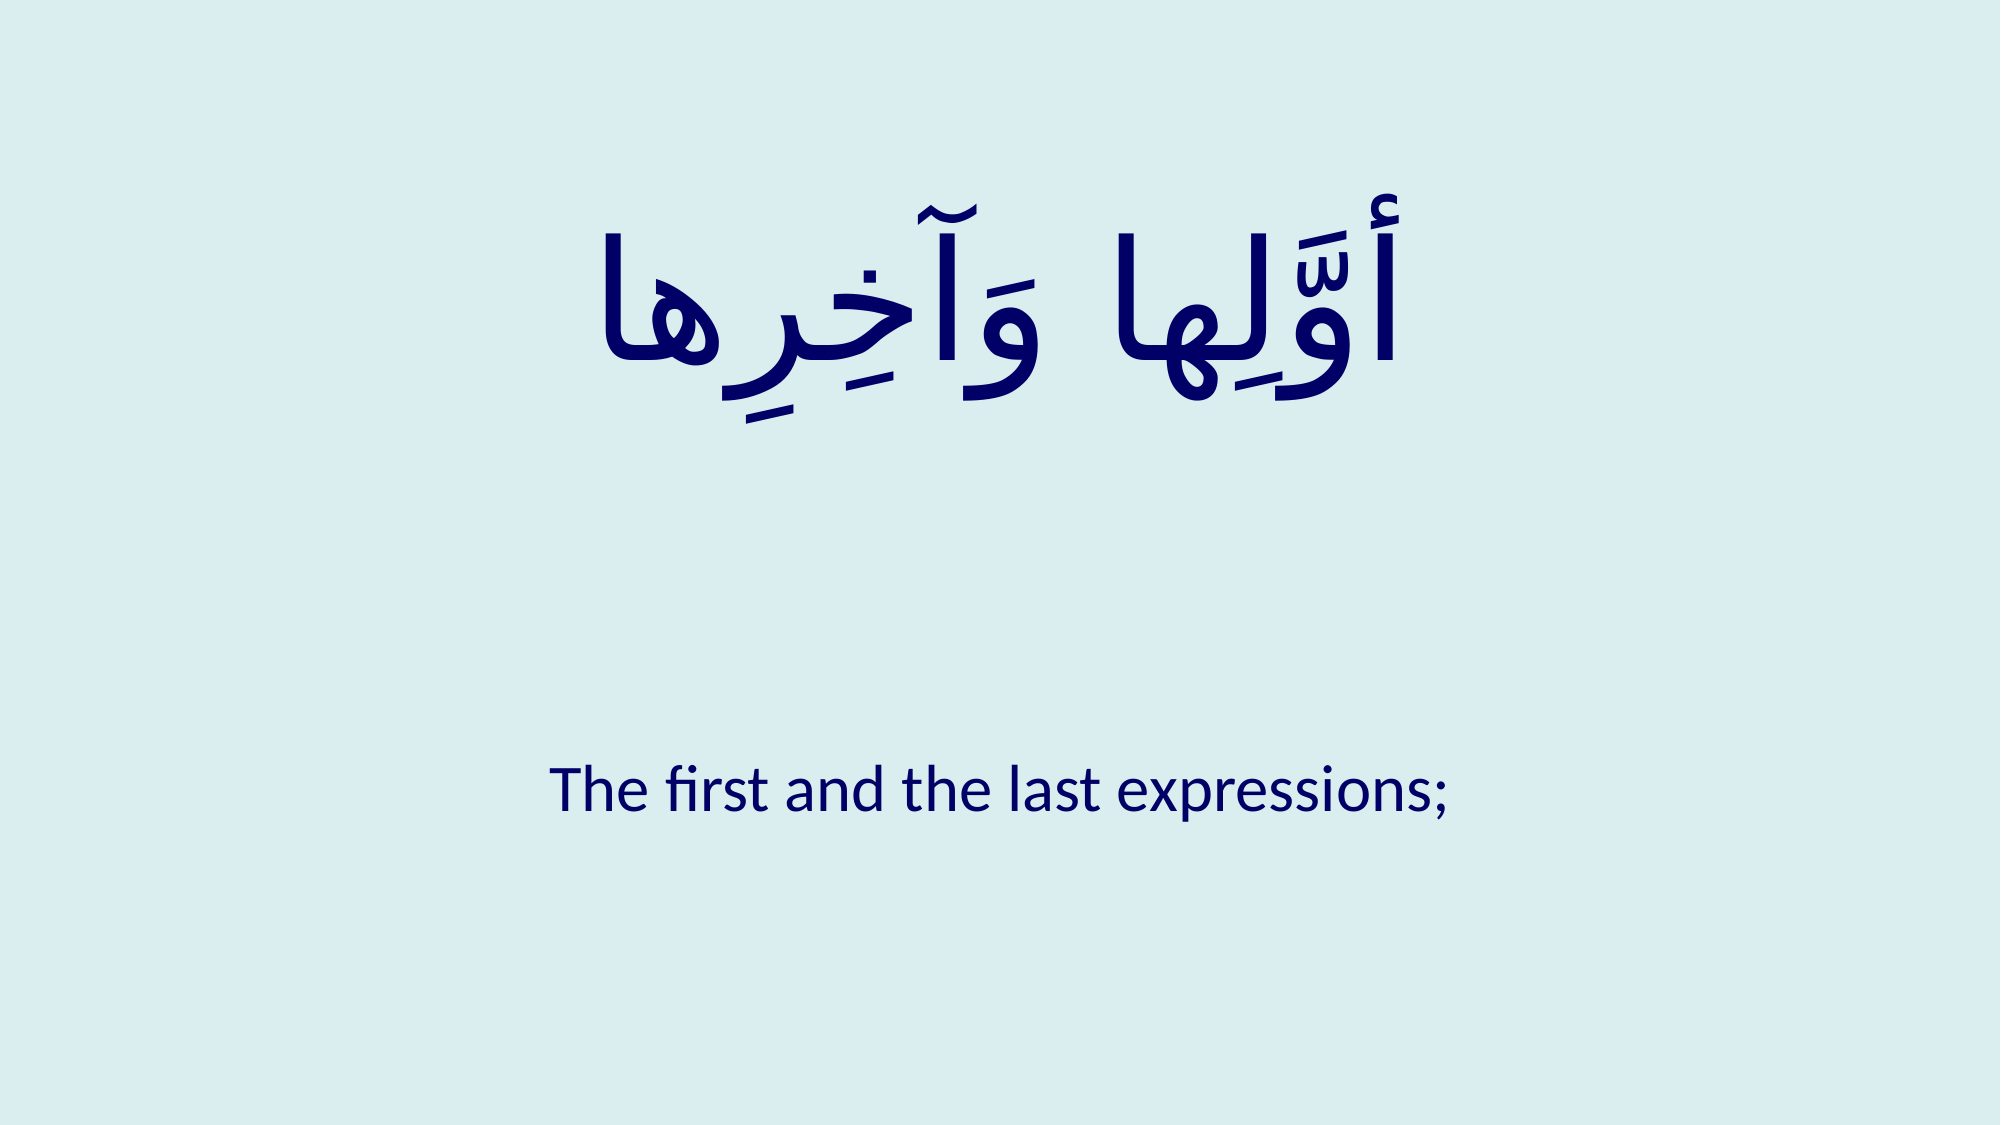

# أوَّلِها وَآخِرِها
The first and the last expressions;